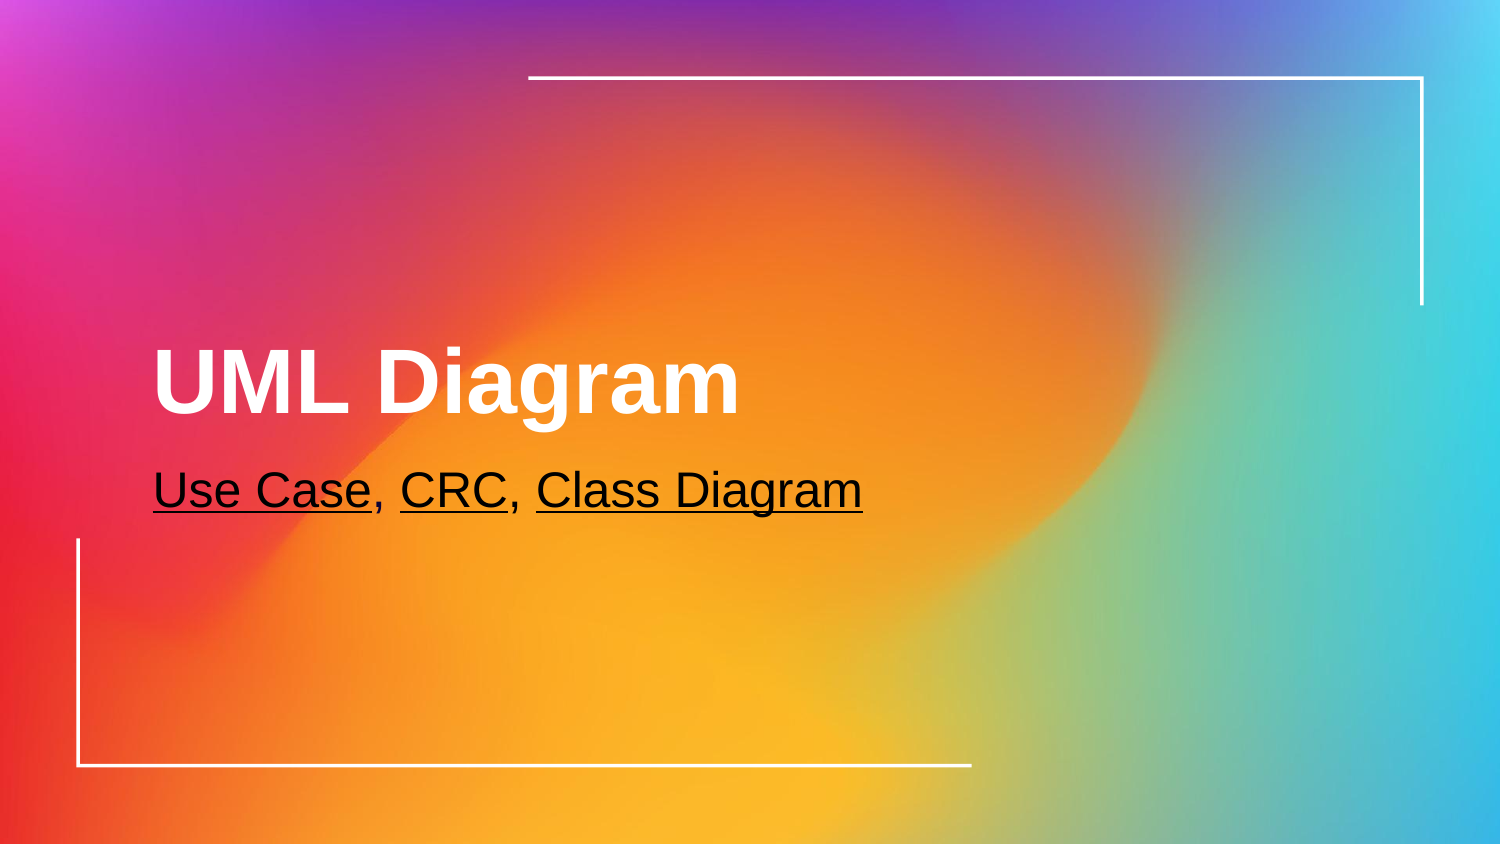

# UML Diagram
Use Case, CRC, Class Diagram